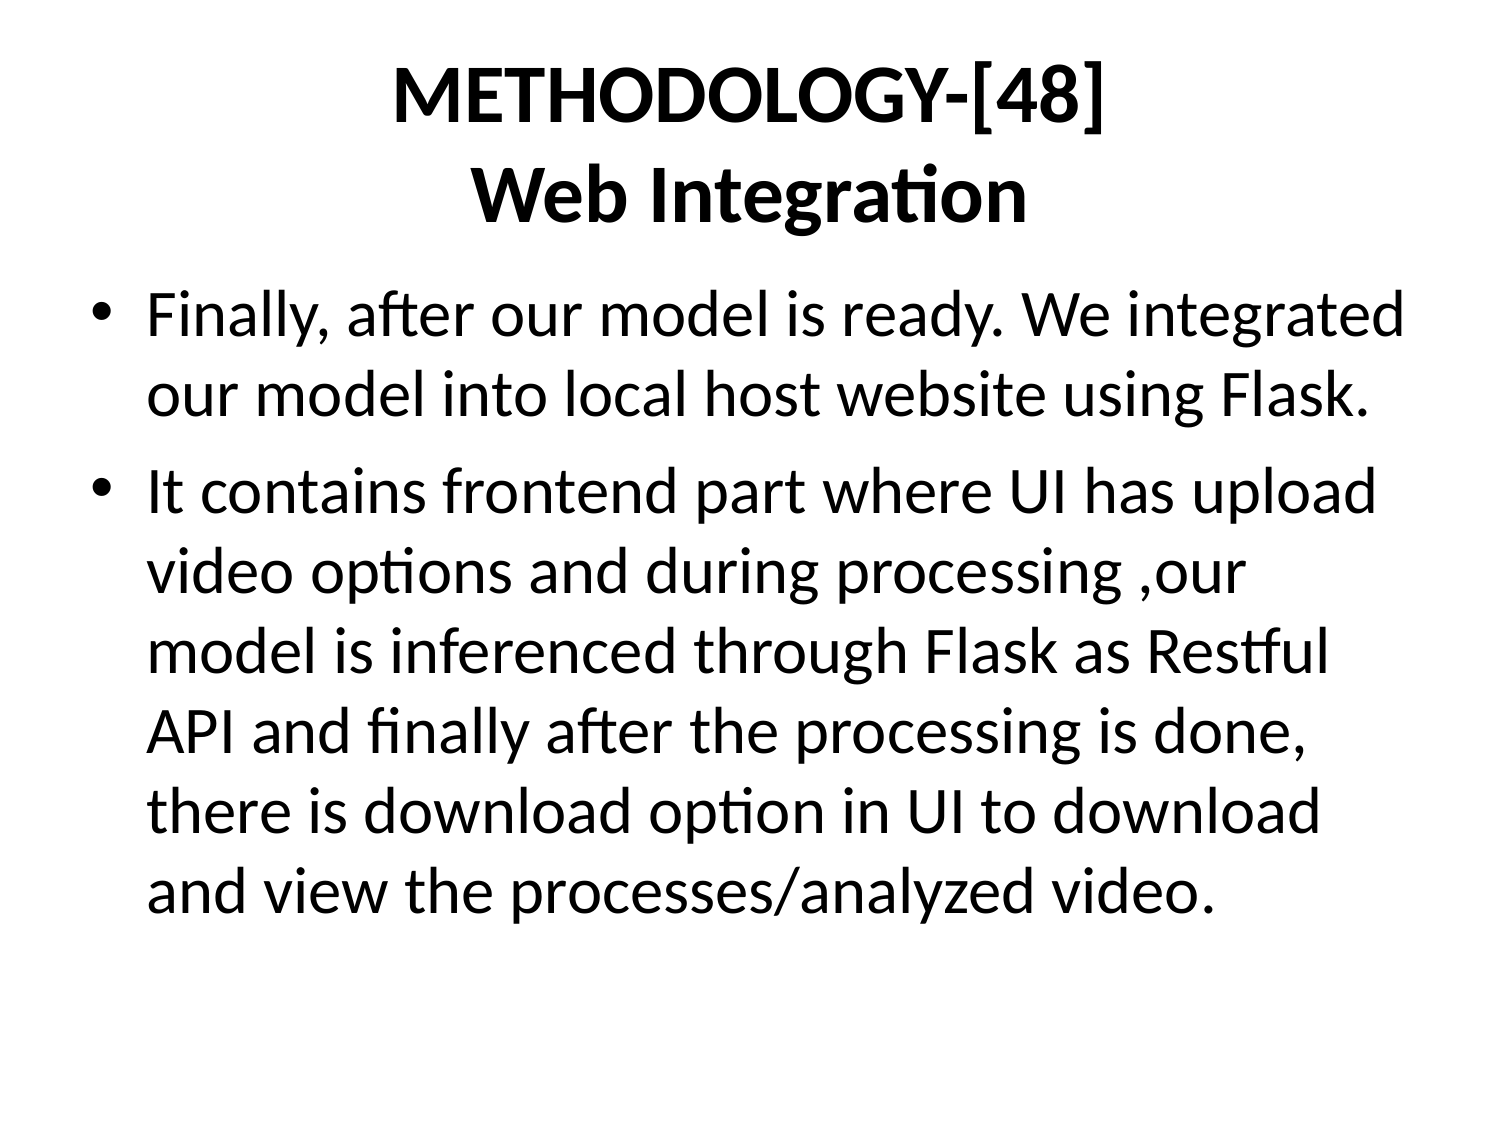

# METHODOLOGY-[48] Web Integration
Finally, after our model is ready. We integrated our model into local host website using Flask.
It contains frontend part where UI has upload video options and during processing ,our model is inferenced through Flask as Restful API and finally after the processing is done, there is download option in UI to download and view the processes/analyzed video.